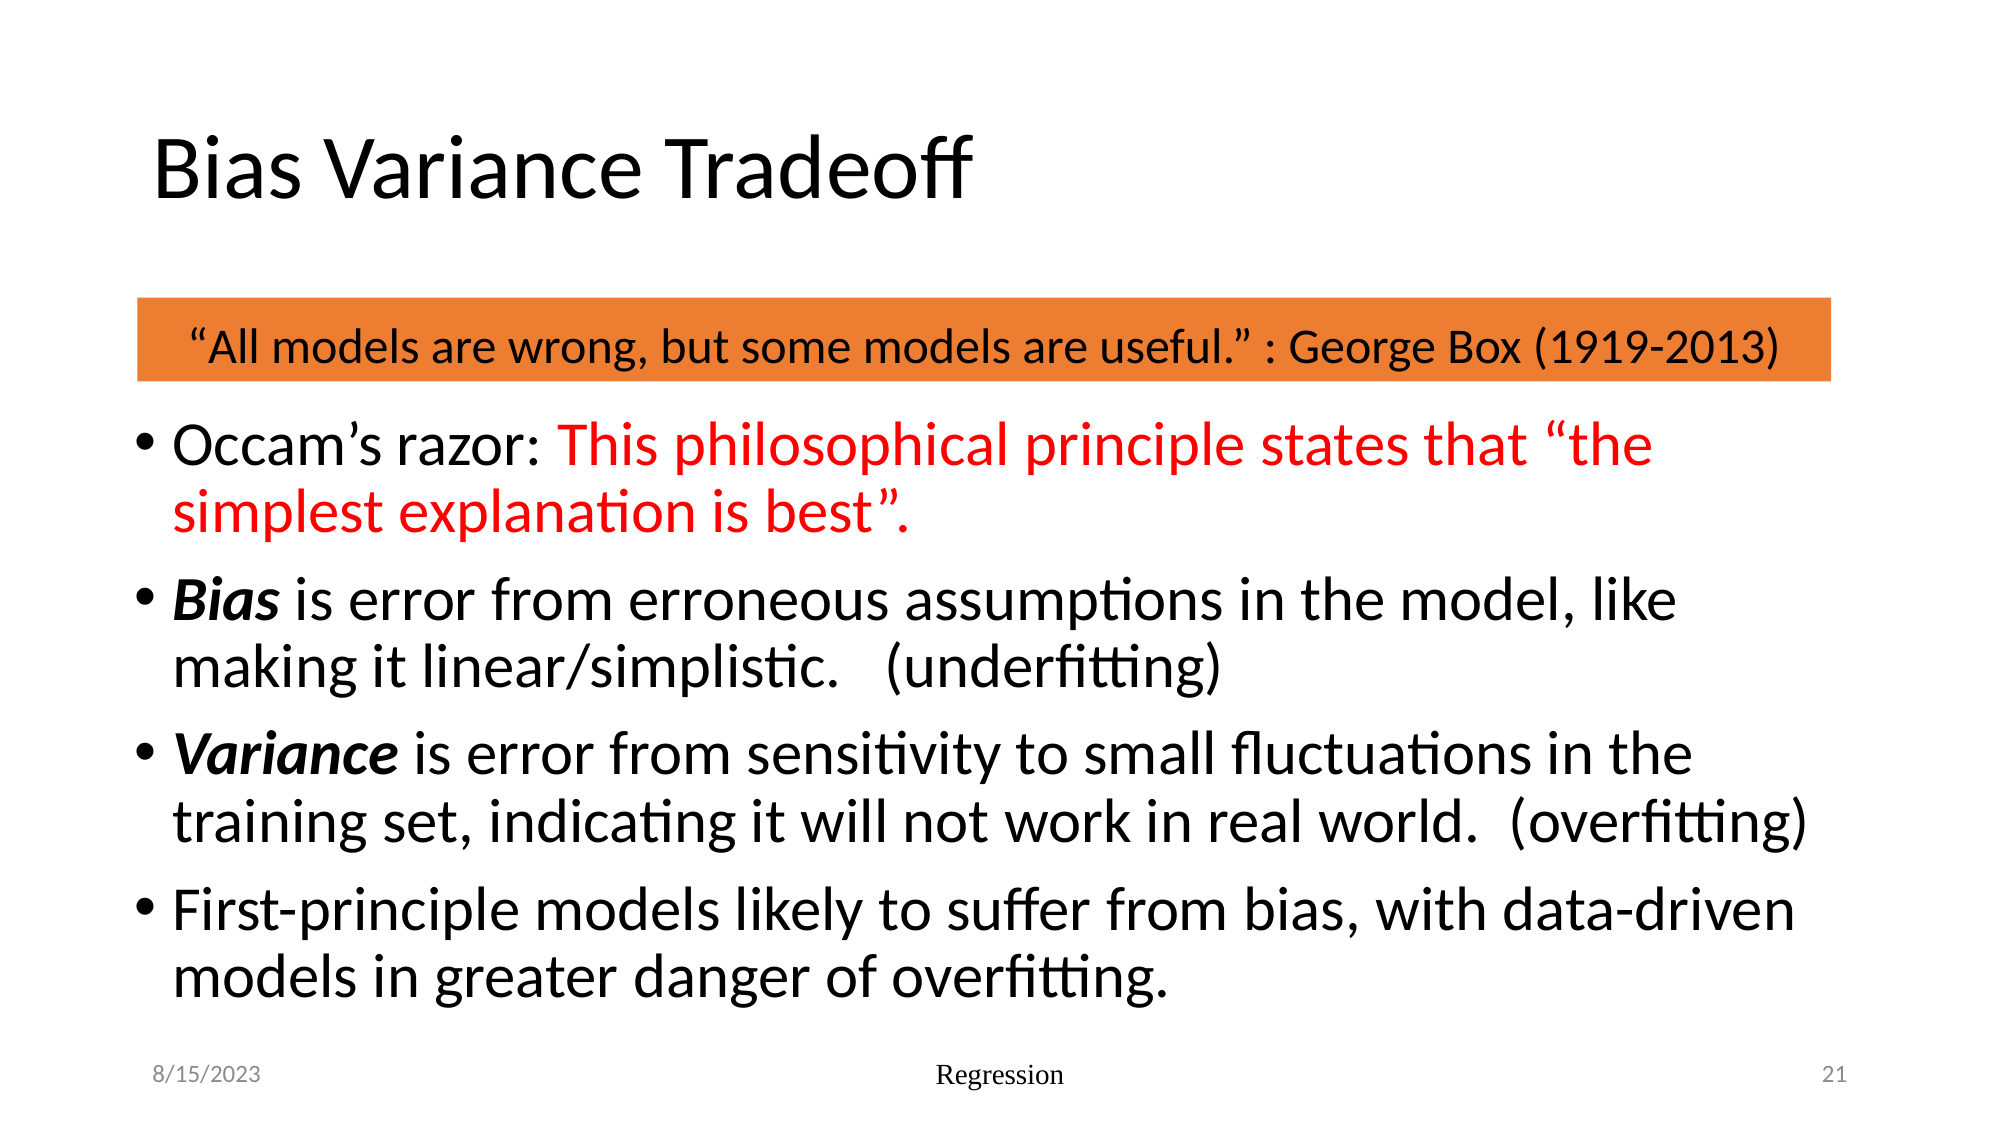

# Bias Variance Tradeoff
“All models are wrong, but some models are useful.” : George Box (1919-2013)
Occam’s razor: This philosophical principle states that “the simplest explanation is best”.
Bias is error from erroneous assumptions in the model, like making it linear/simplistic.   (underfitting)
Variance is error from sensitivity to small fluctuations in the training set, indicating it will not work in real world.  (overfitting)
First-principle models likely to suffer from bias, with data-driven models in greater danger of overfitting.

8/15/2023
Regression
21